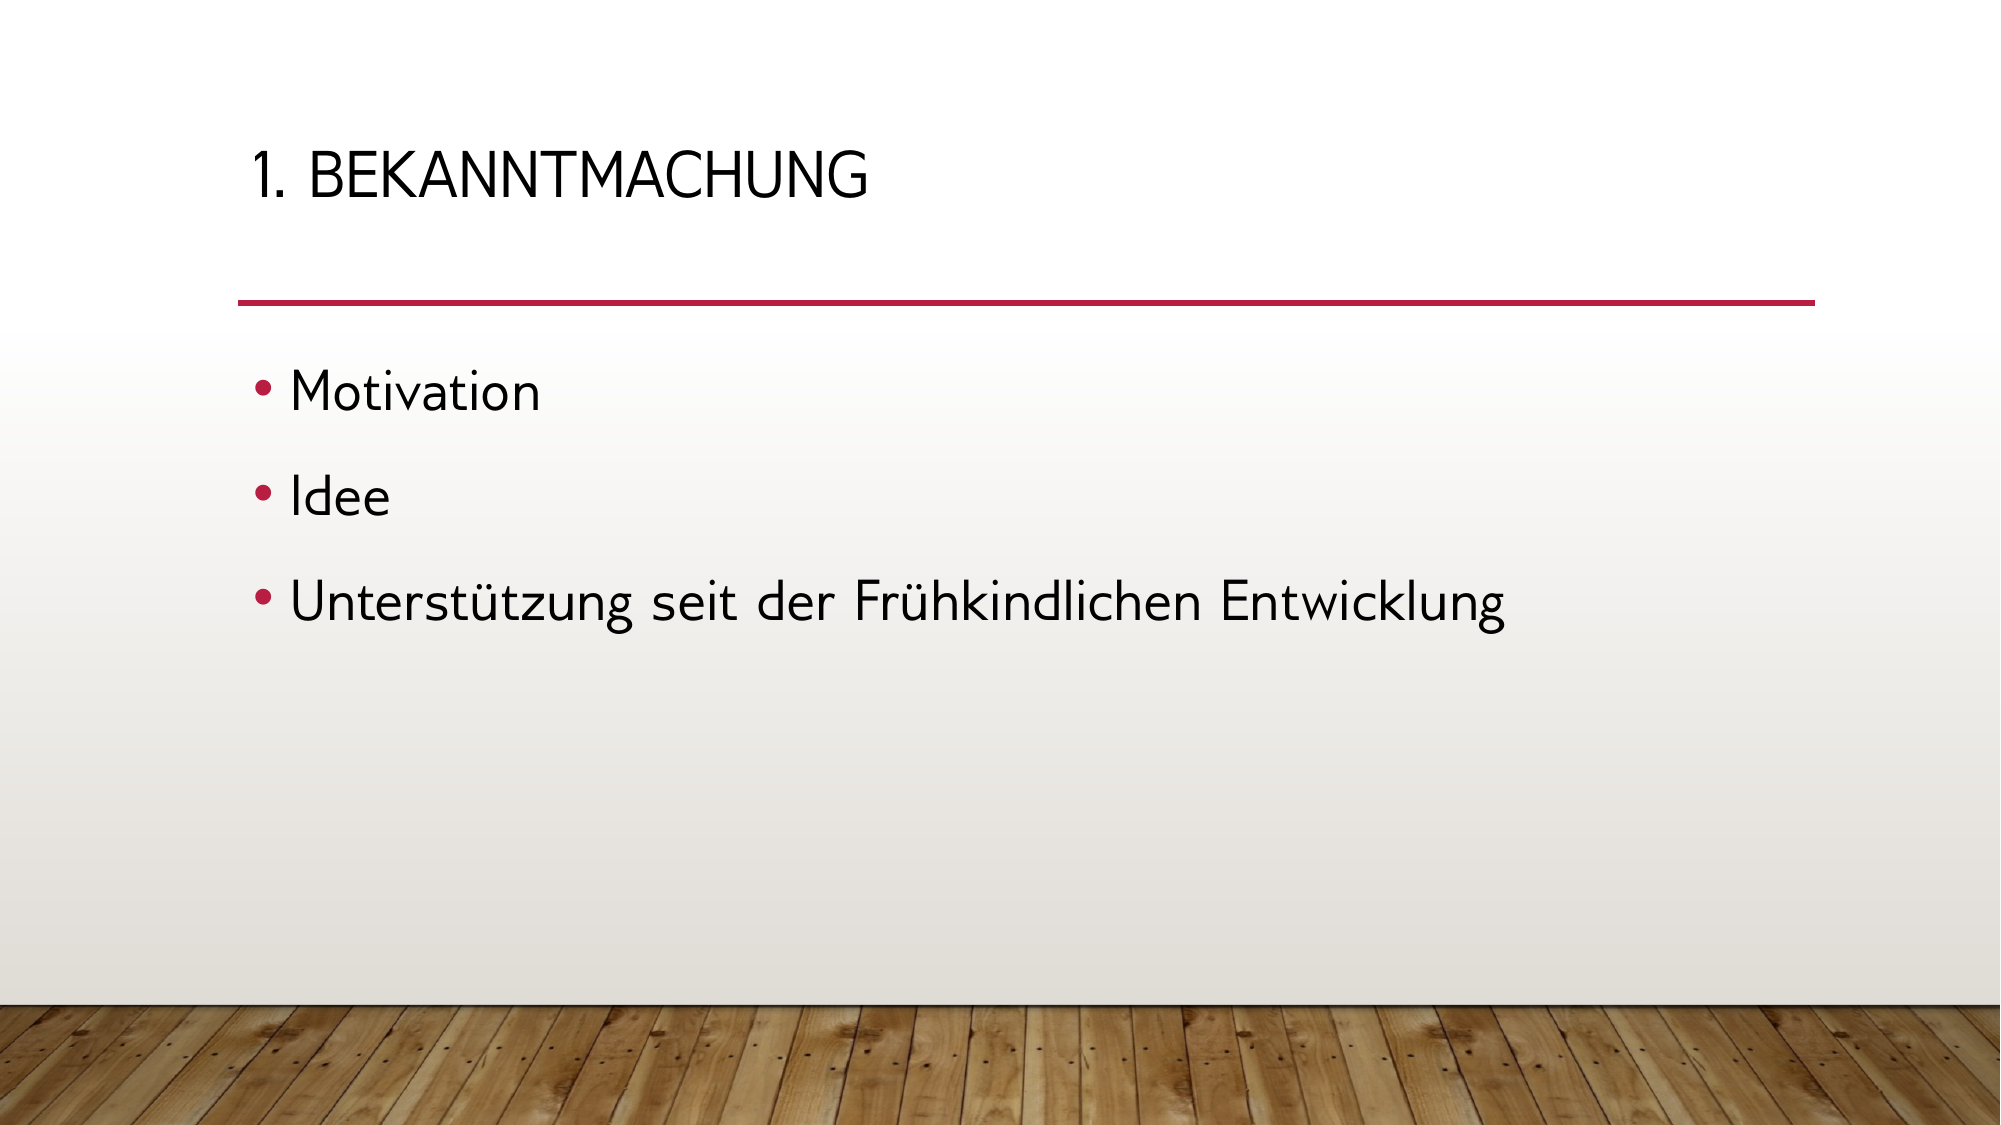

# 1. Bekanntmachung
Motivation
Idee
Unterstützung seit der Frühkindlichen Entwicklung